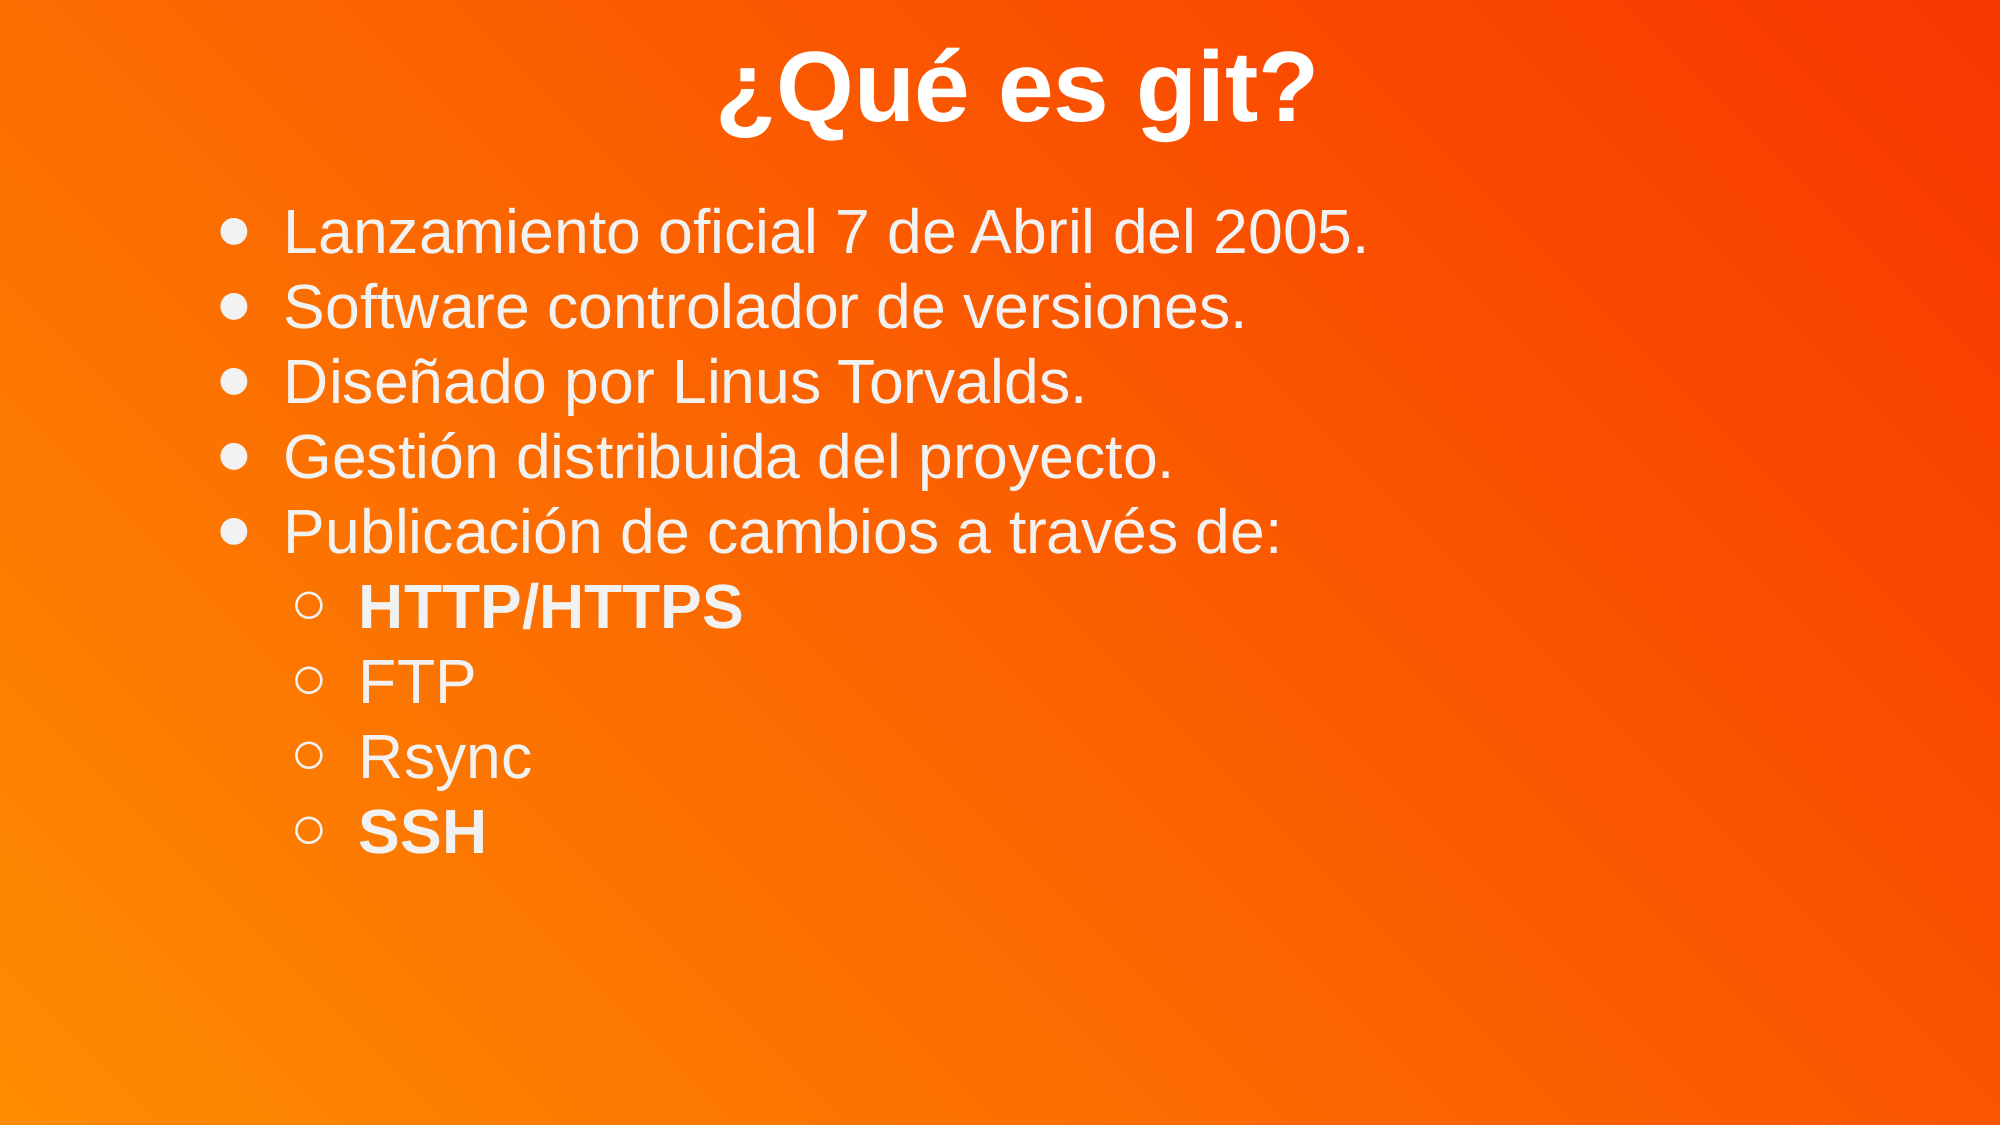

¿Qué es git?
Lanzamiento oficial 7 de Abril del 2005.
Software controlador de versiones.
Diseñado por Linus Torvalds.
Gestión distribuida del proyecto.
Publicación de cambios a través de:
HTTP/HTTPS
FTP
Rsync
SSH